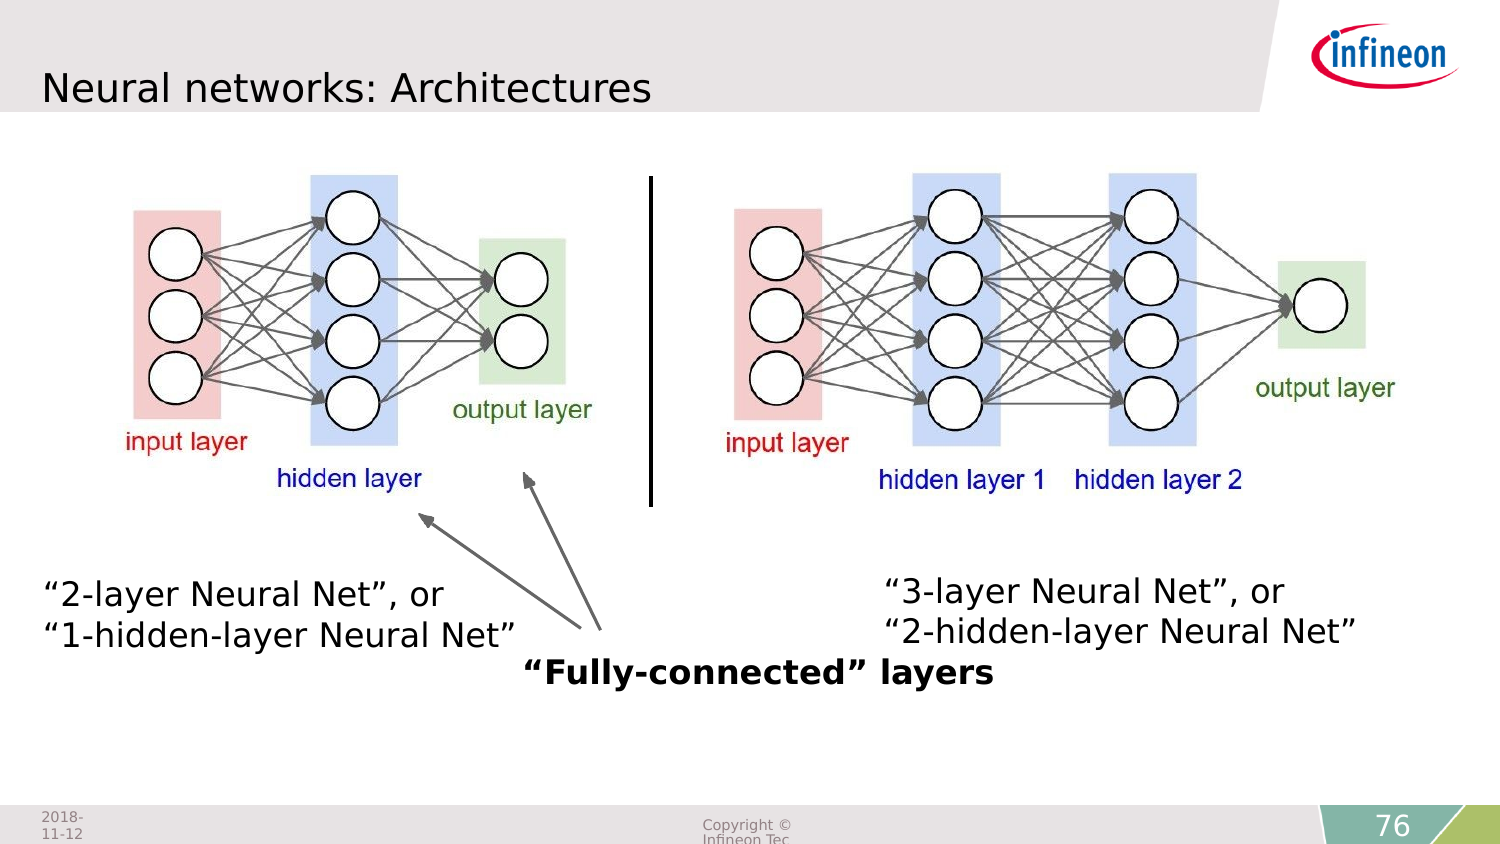

# Neural networks: Architectures

“3-layer Neural Net”, or
“2-hidden-layer Neural Net”
“2-layer Neural Net”, or
“1-hidden-layer Neural Net”
“Fully-connected” layers
2018-11-12
Copyright © Infineon Technologies AG 2018. All rights reserved.
76